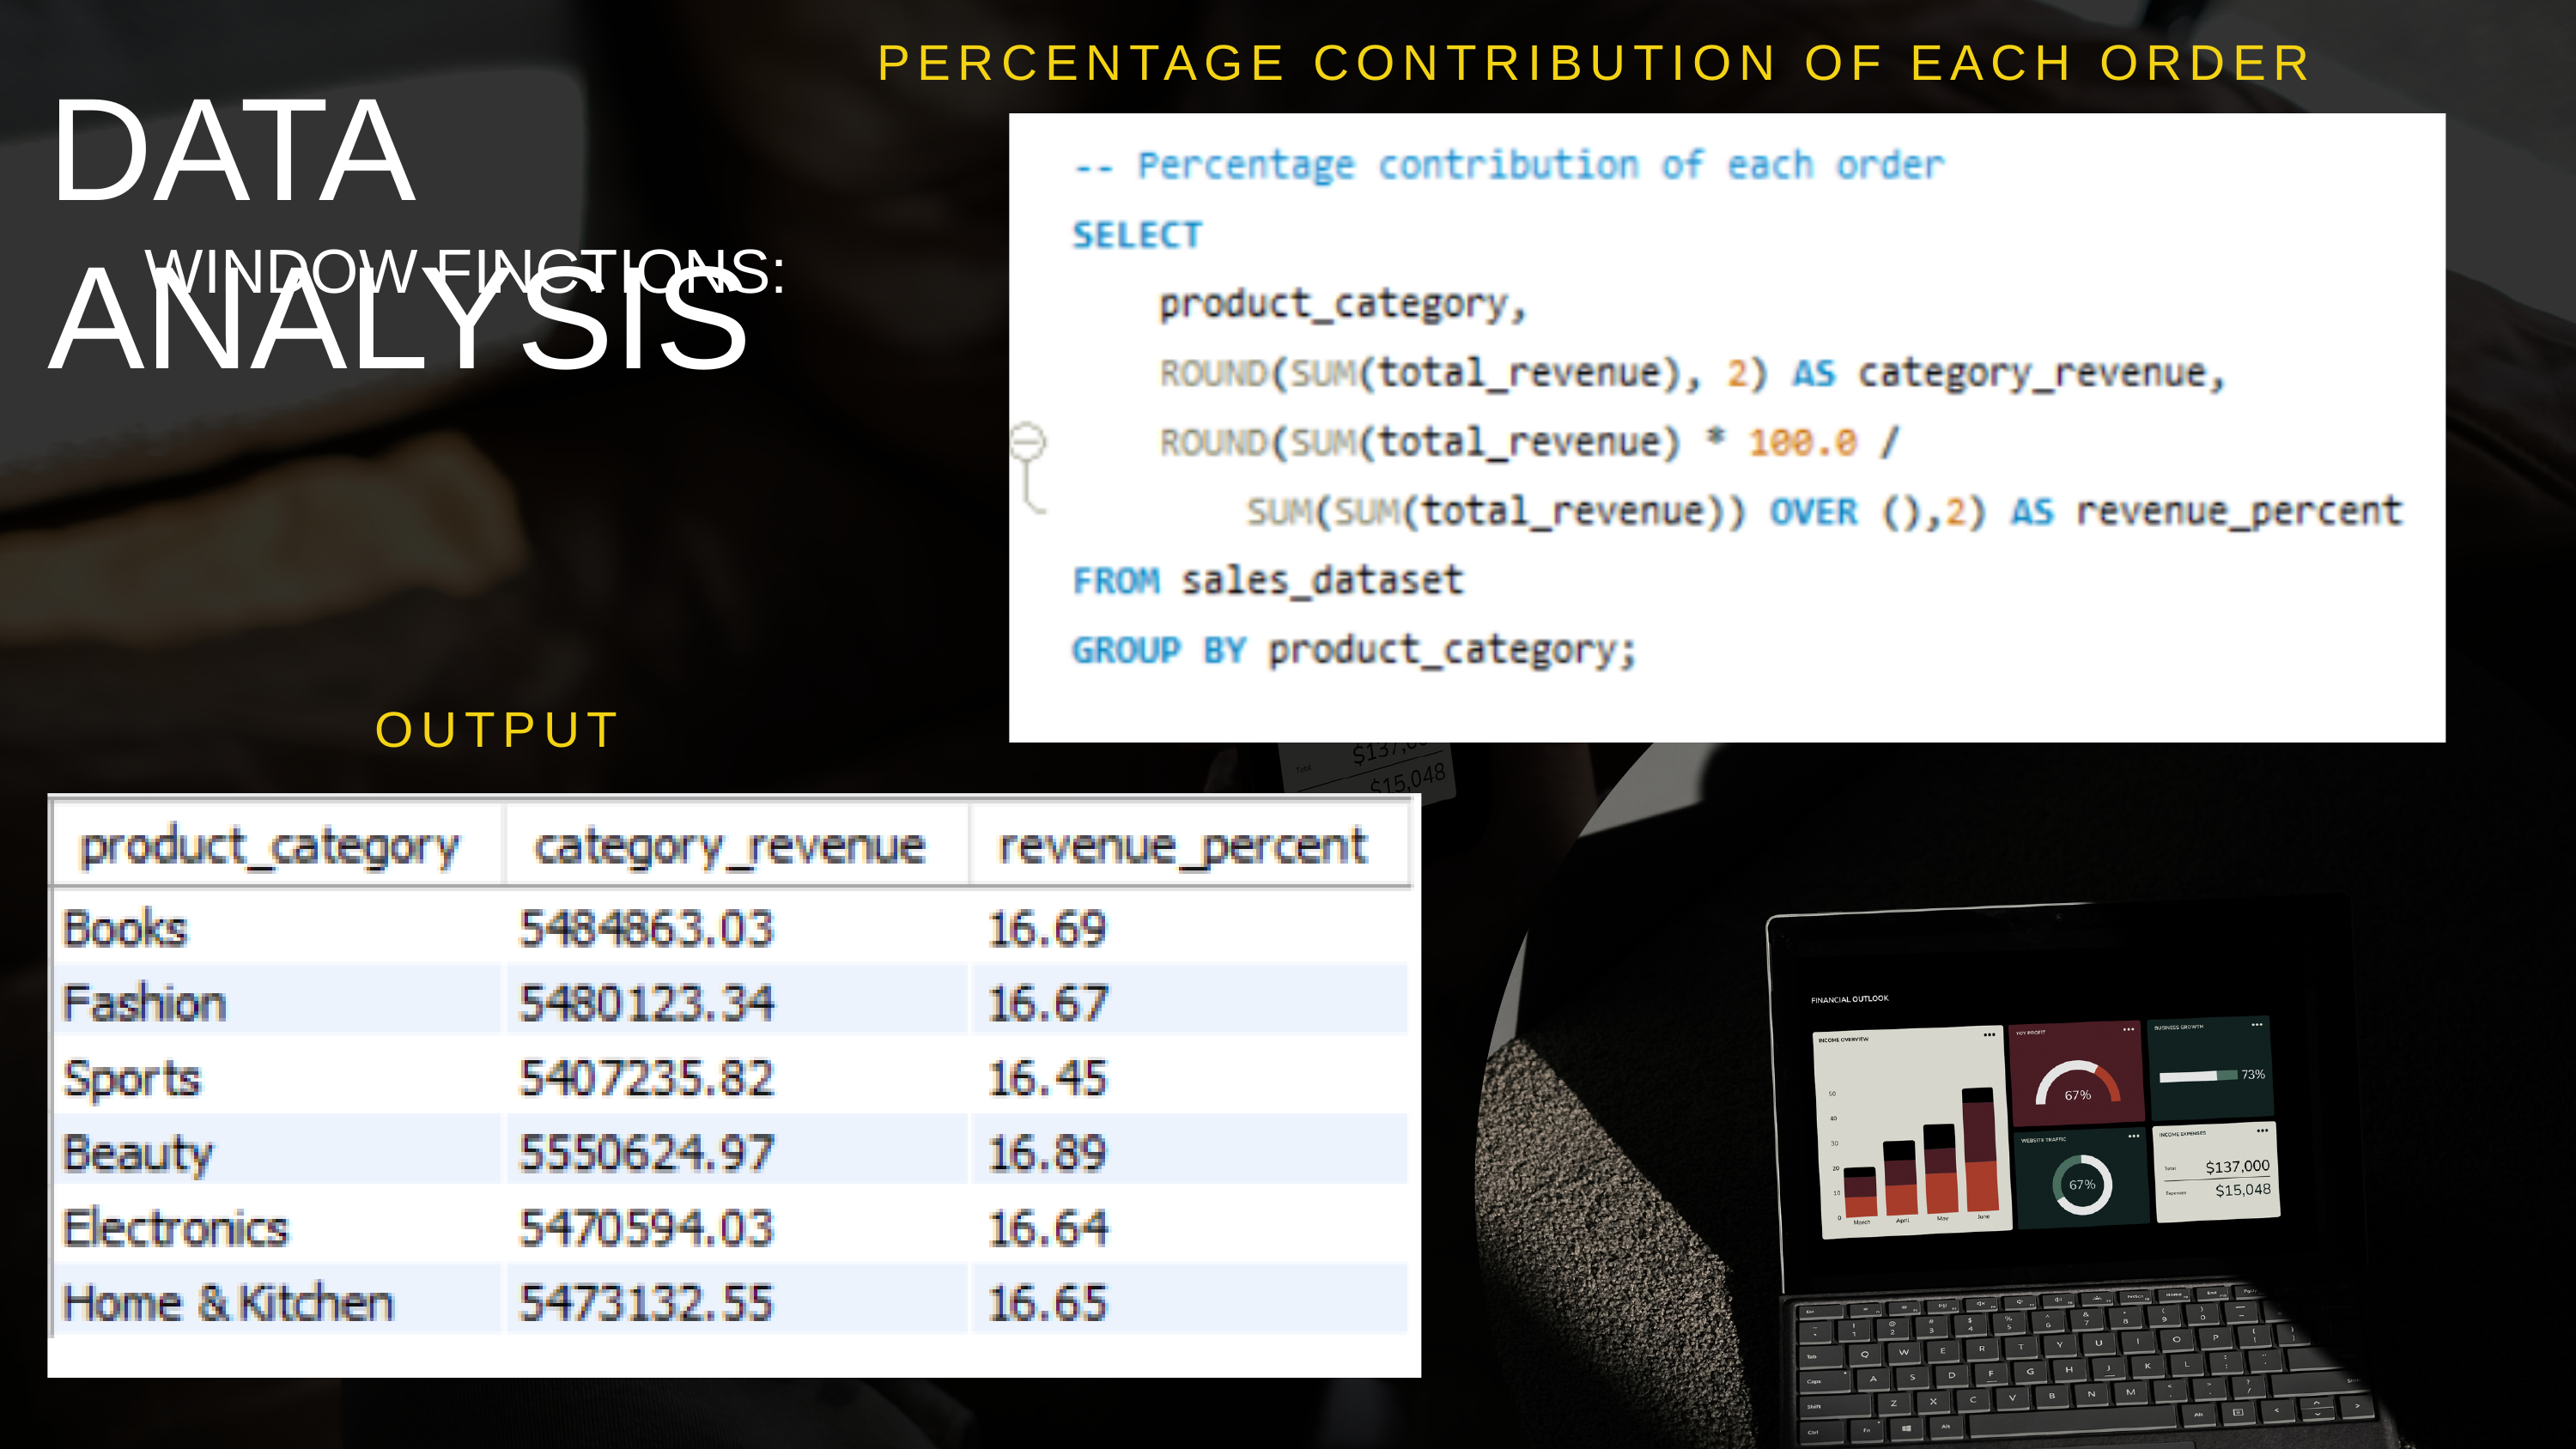

PERCENTAGE CONTRIBUTION OF EACH ORDER
DATA ANALYSIS

WINDOW FINCTIONS:

OUTPUT